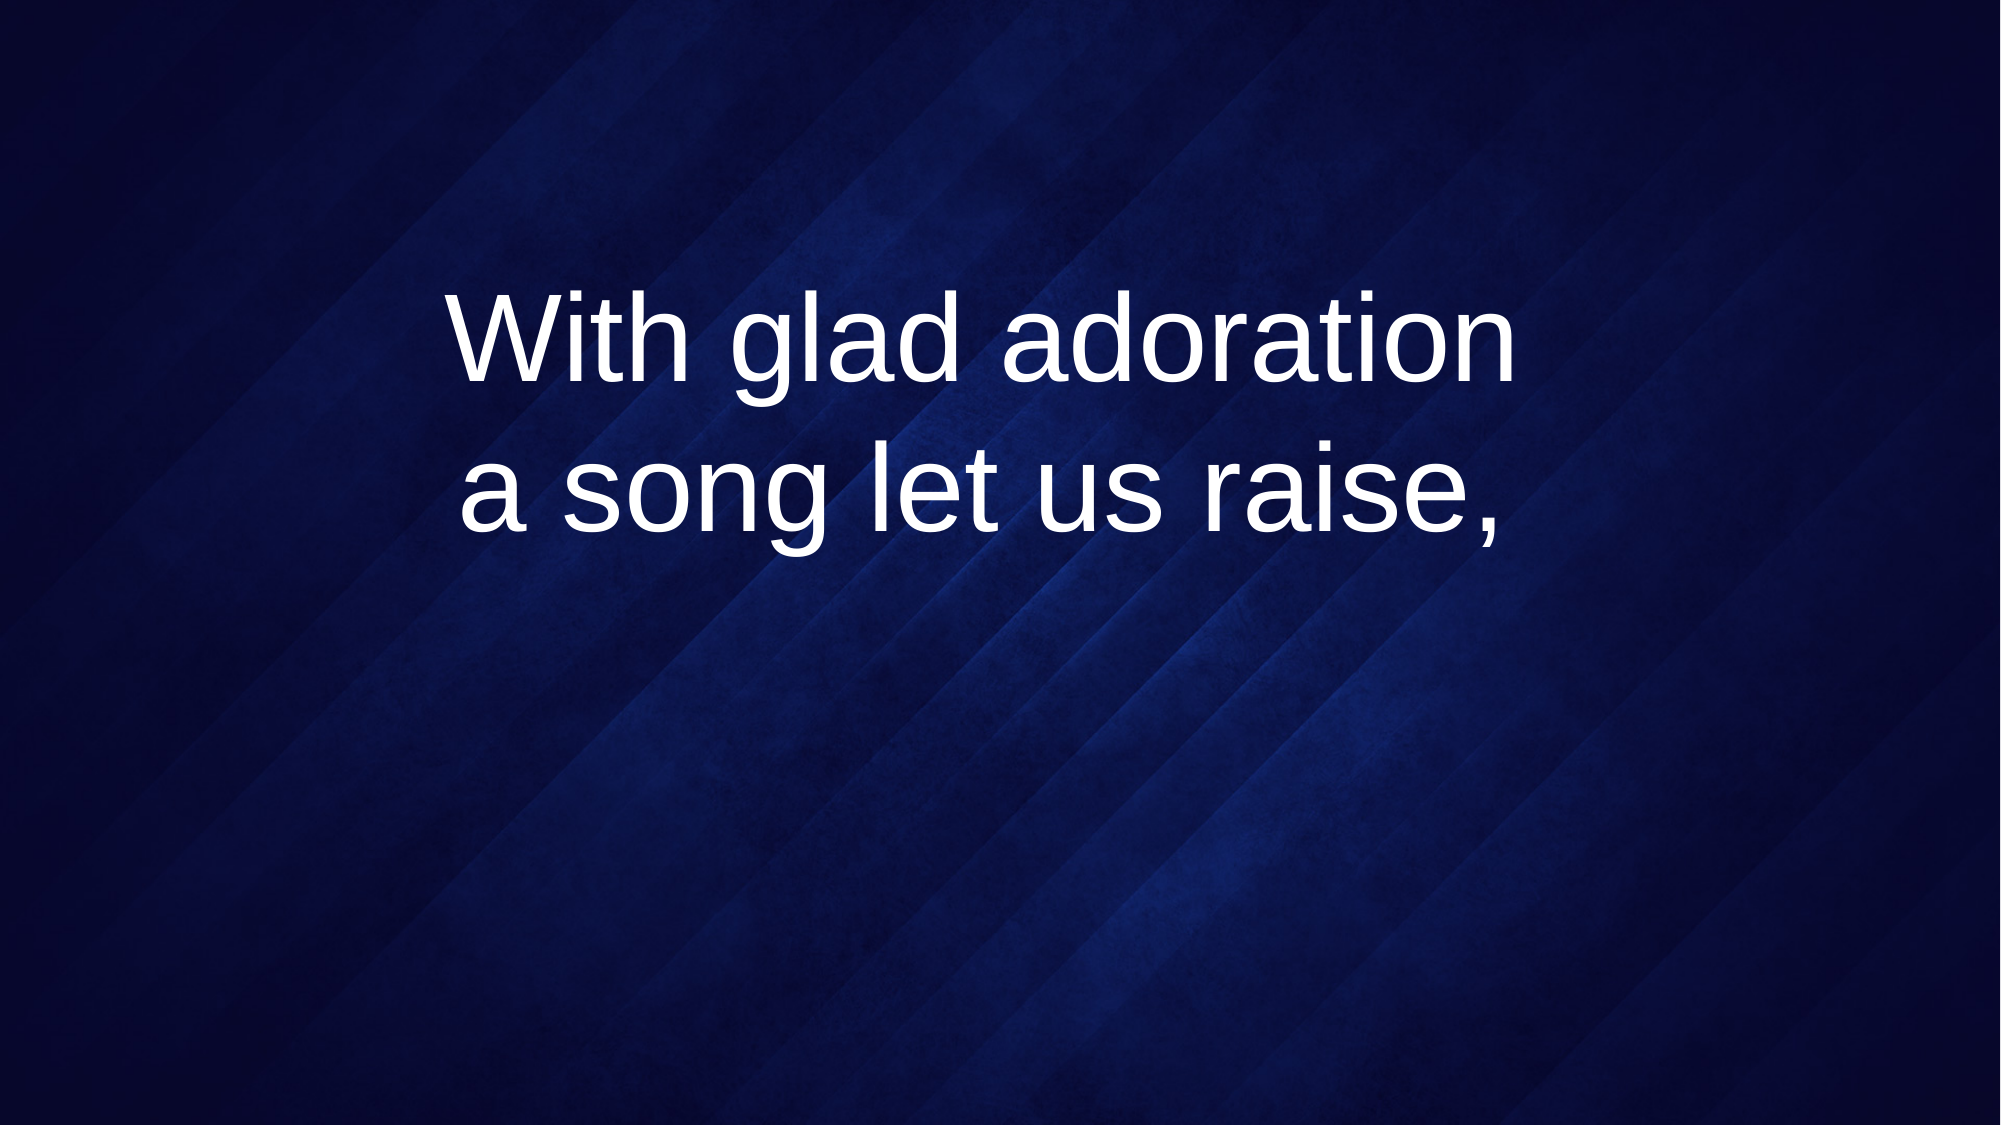

# With glad adoration a song let us raise,